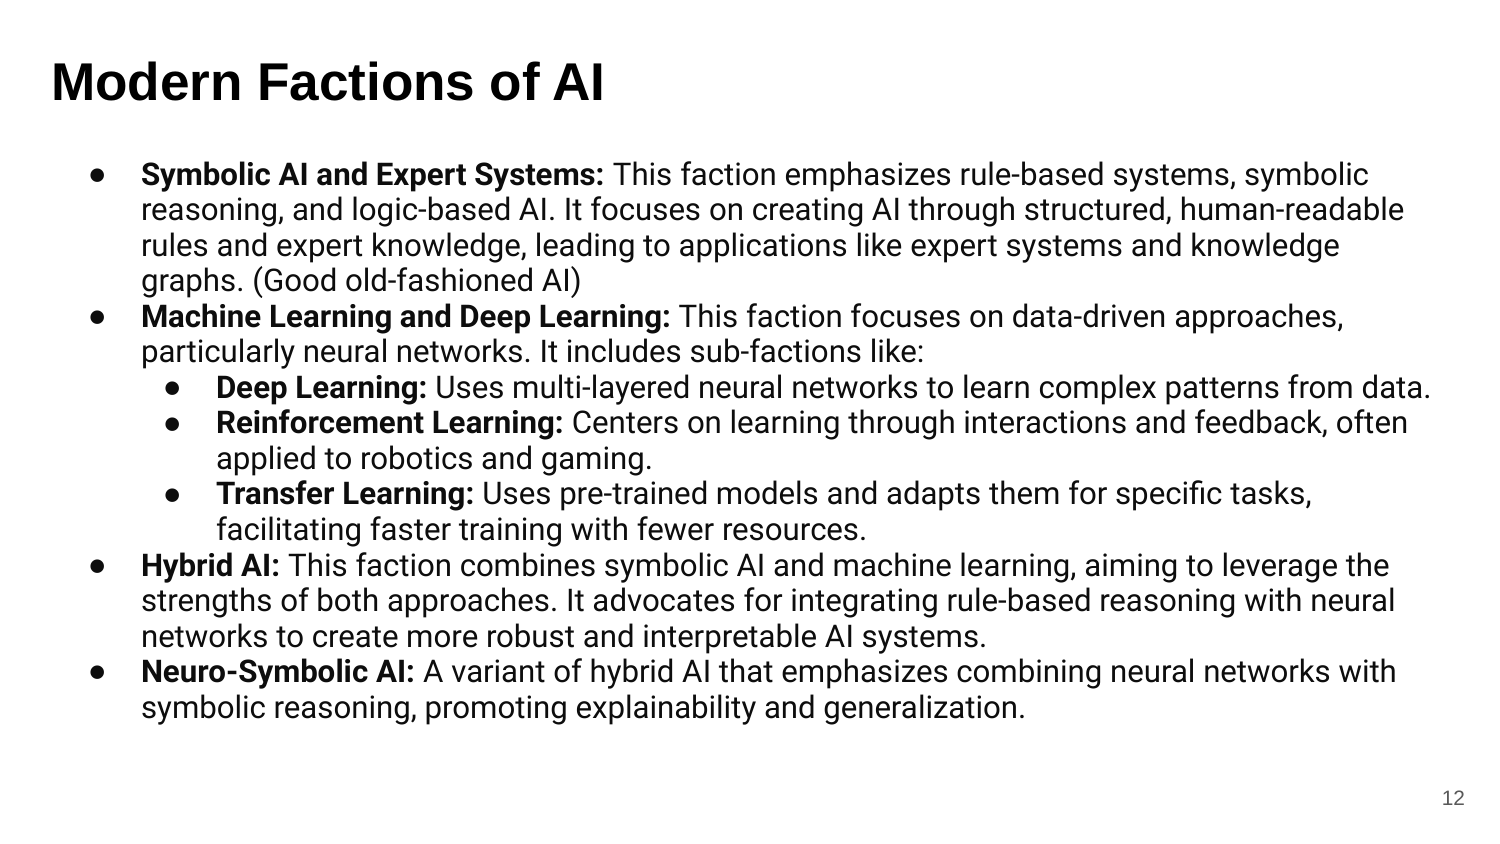

# Modern Factions of AI
Symbolic AI and Expert Systems: This faction emphasizes rule-based systems, symbolic reasoning, and logic-based AI. It focuses on creating AI through structured, human-readable rules and expert knowledge, leading to applications like expert systems and knowledge graphs. (Good old-fashioned AI)
Machine Learning and Deep Learning: This faction focuses on data-driven approaches, particularly neural networks. It includes sub-factions like:
Deep Learning: Uses multi-layered neural networks to learn complex patterns from data.
Reinforcement Learning: Centers on learning through interactions and feedback, often applied to robotics and gaming.
Transfer Learning: Uses pre-trained models and adapts them for specific tasks, facilitating faster training with fewer resources.
Hybrid AI: This faction combines symbolic AI and machine learning, aiming to leverage the strengths of both approaches. It advocates for integrating rule-based reasoning with neural networks to create more robust and interpretable AI systems.
Neuro-Symbolic AI: A variant of hybrid AI that emphasizes combining neural networks with symbolic reasoning, promoting explainability and generalization.

12